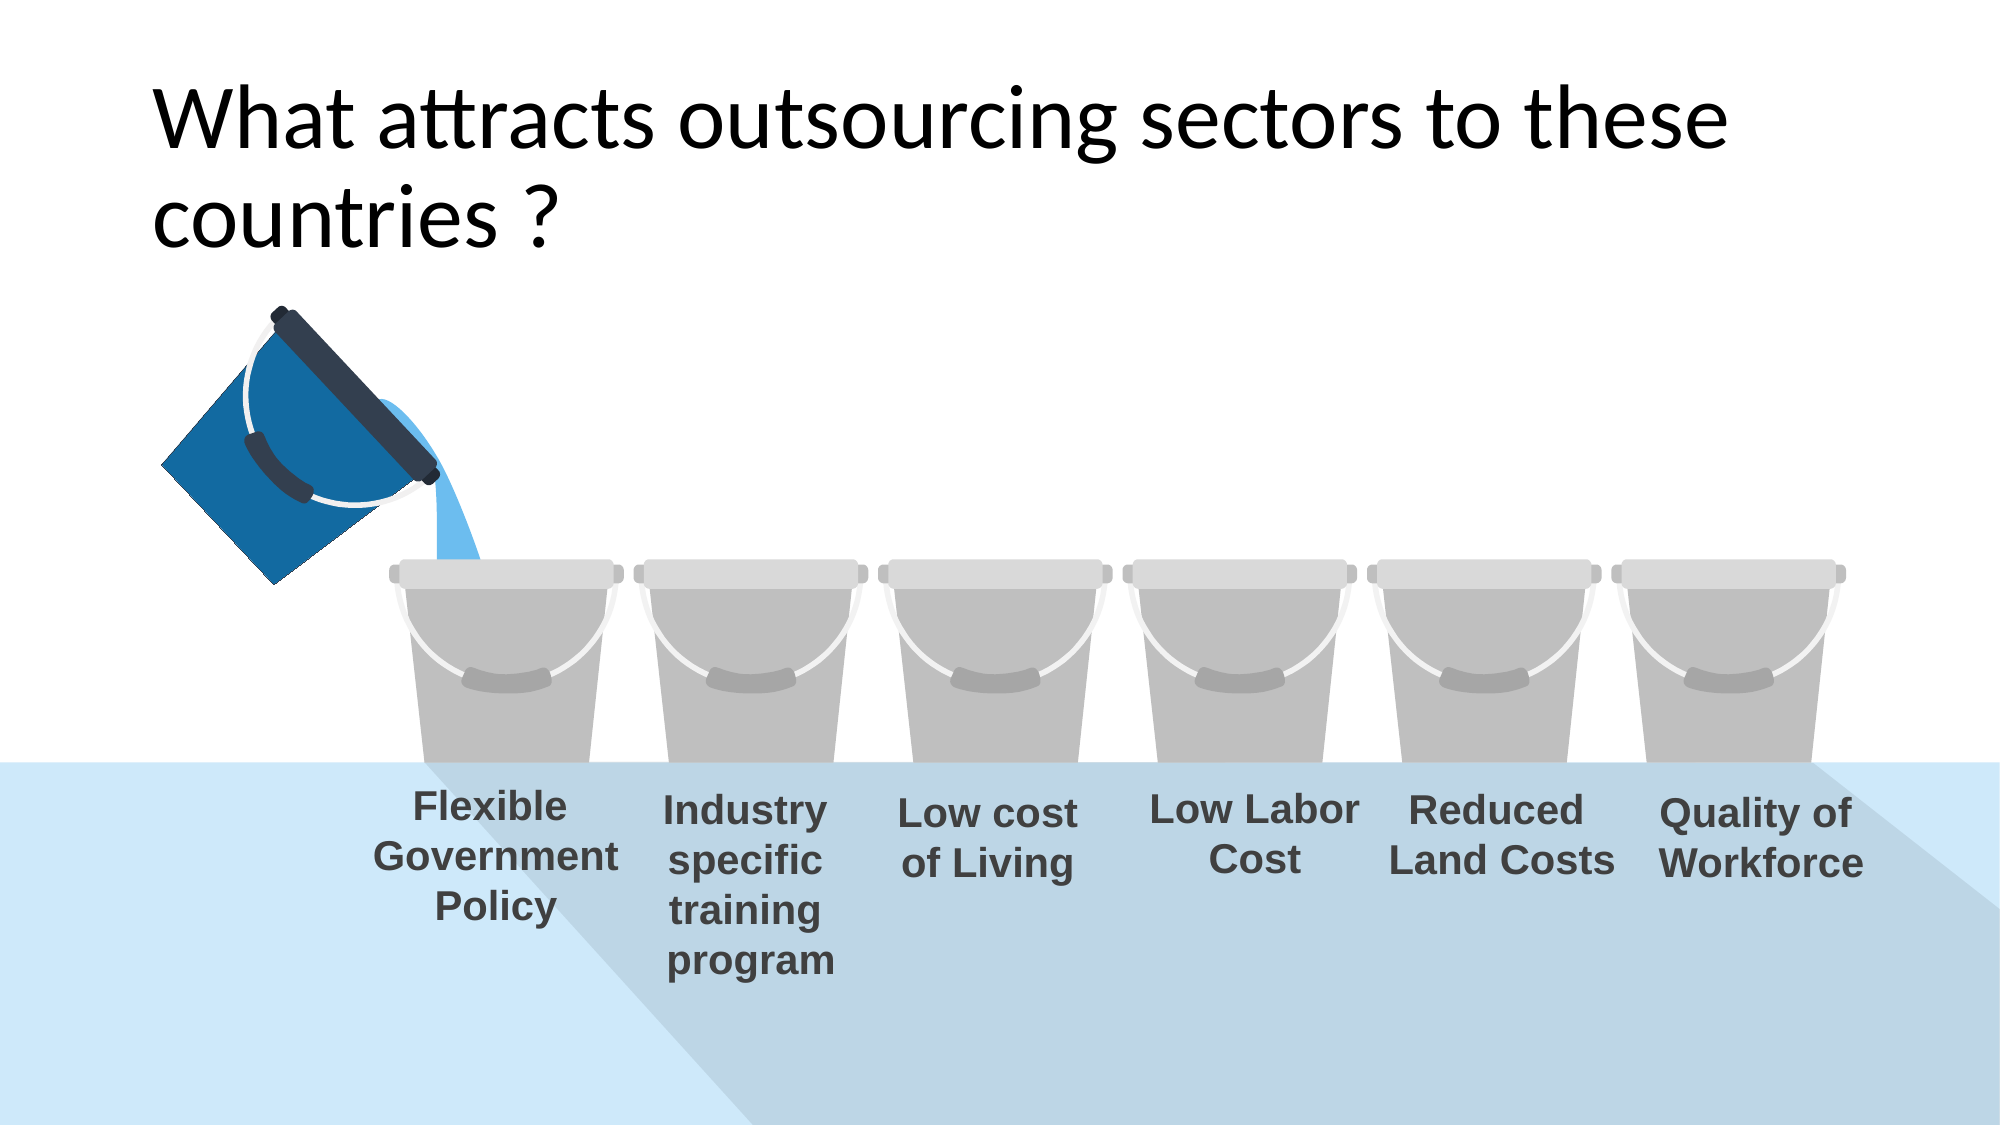

# What attracts outsourcing sectors to these countries ?

Flexible
Government
Policy
Low Labor
Cost
Reduced
Land Costs
Industry
specific
training
program
Low cost
of Living
Quality of
Workforce